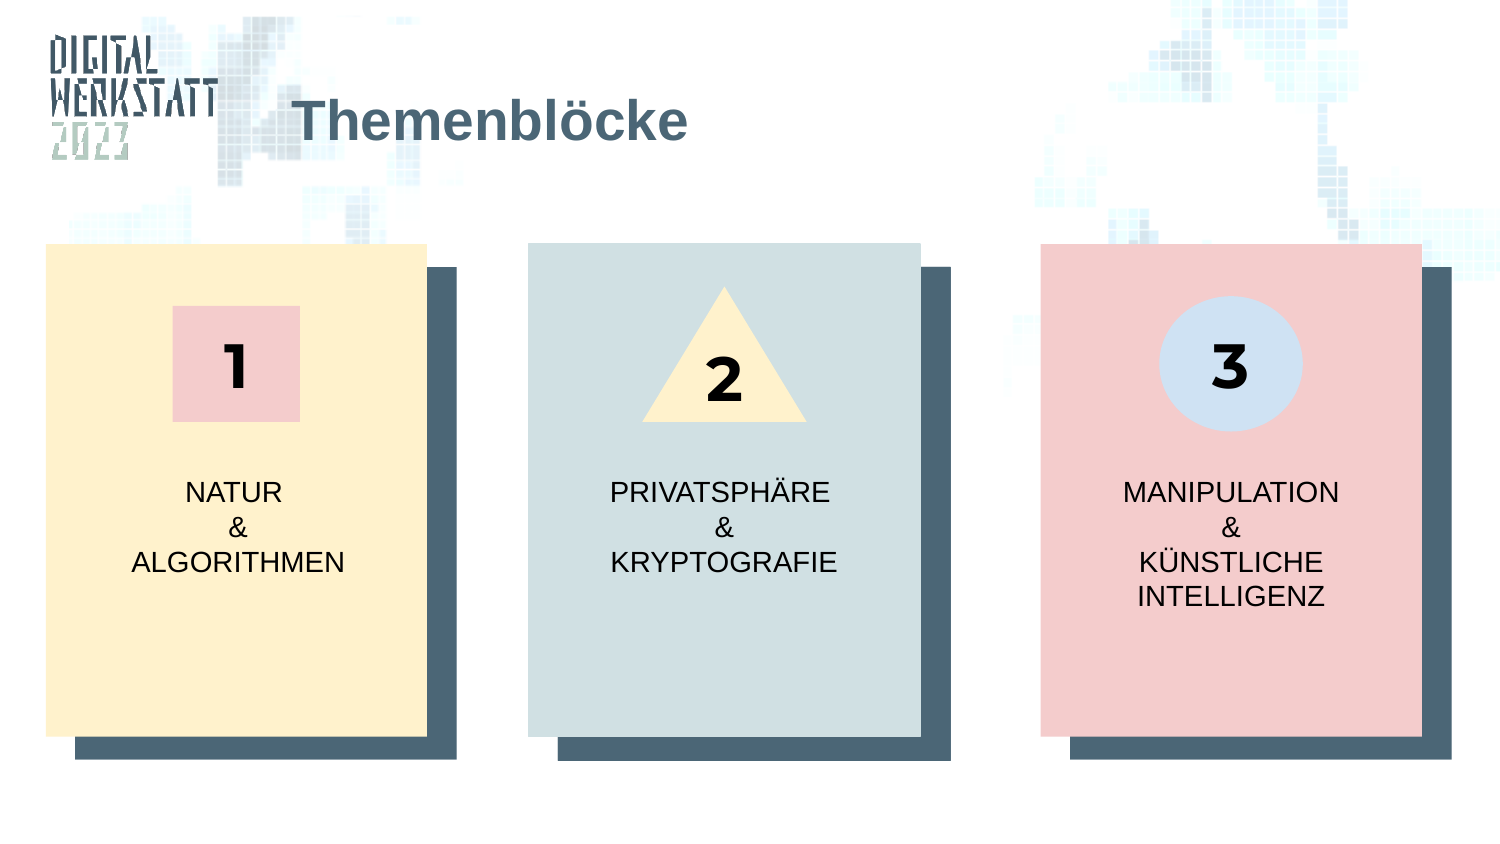

# Themenblöcke

NATUR
&
ALGORITHMEN

PRIVATSPHÄRE
&
KRYPTOGRAFIE

MANIPULATION
&
KÜNSTLICHE
INTELLIGENZ

3
1
2